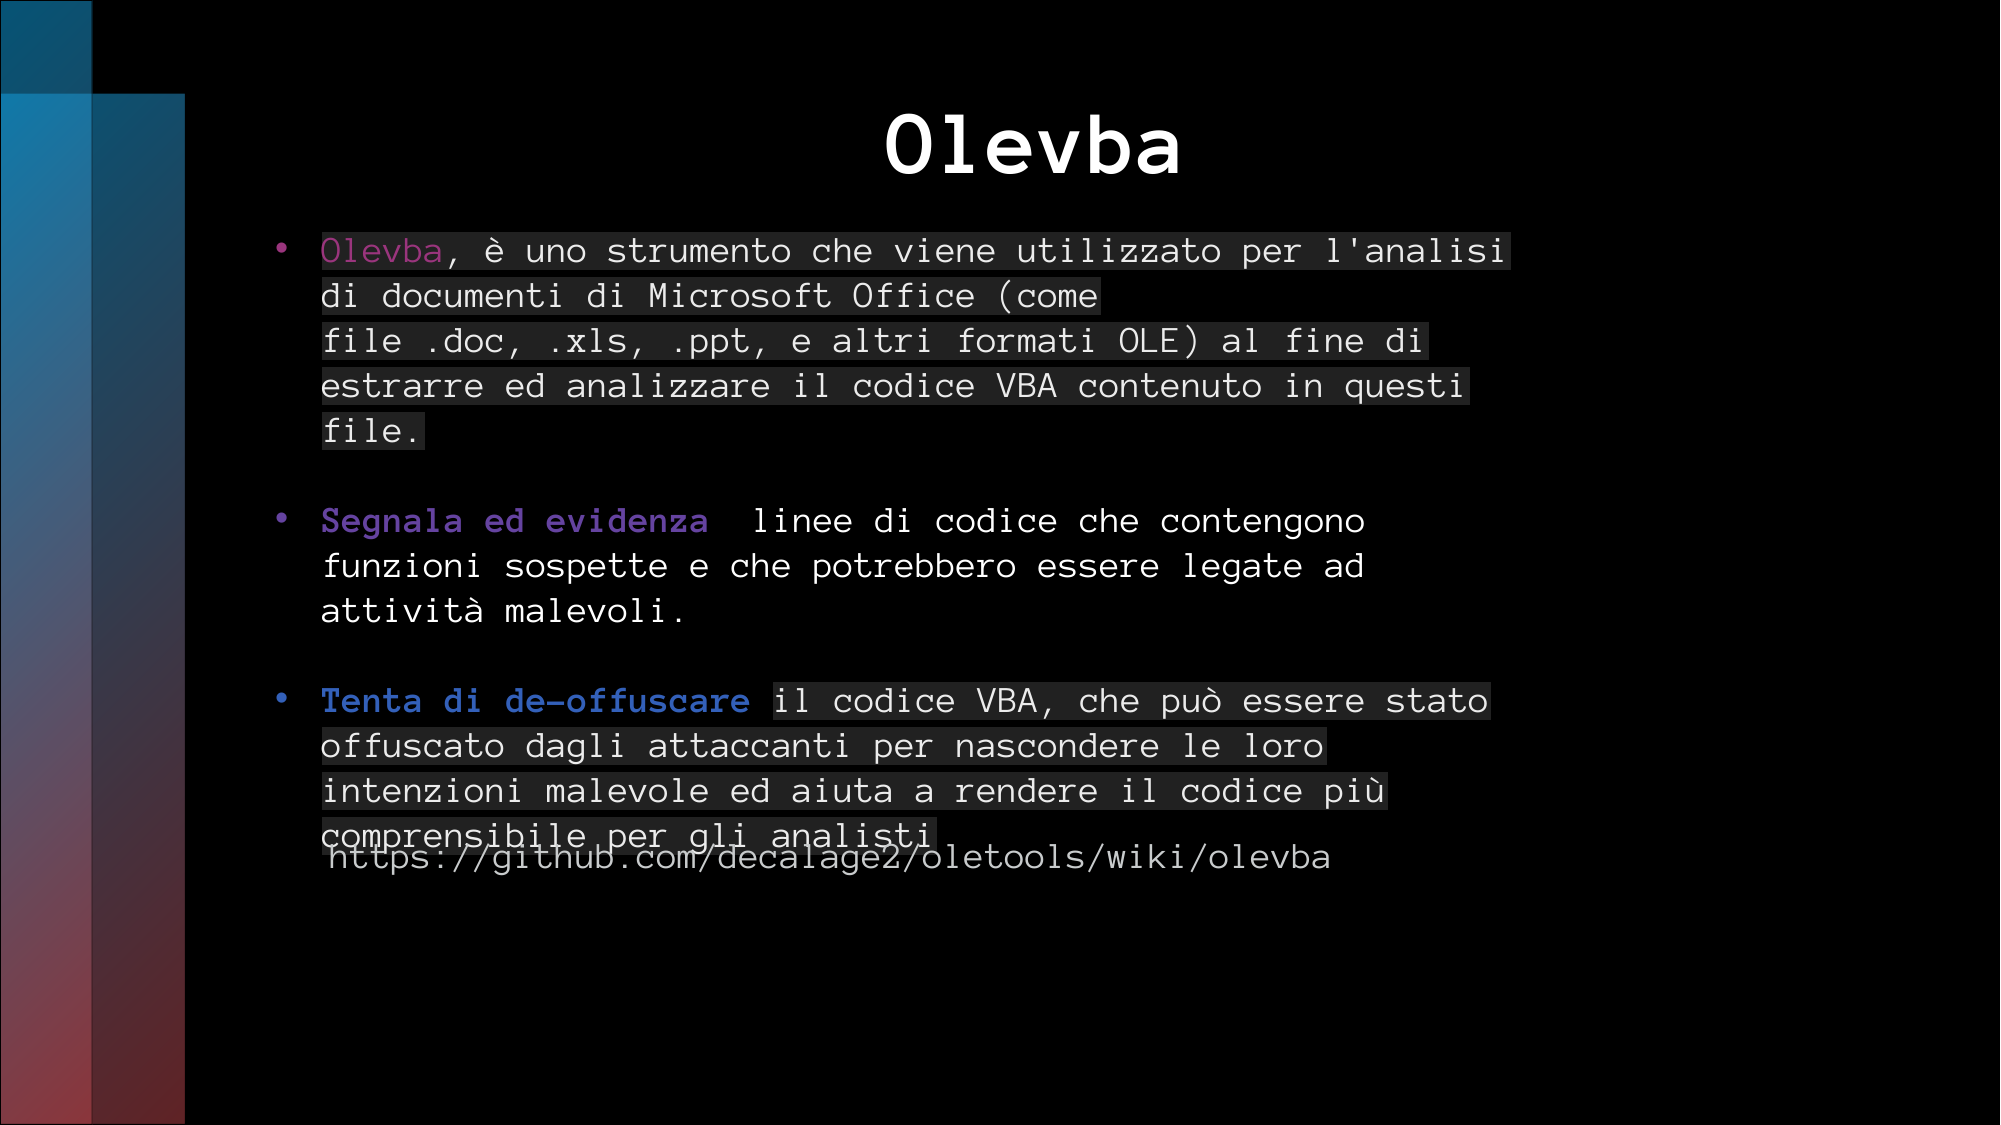

# Olevba
Olevba, è uno strumento che viene utilizzato per l'analisi di documenti di Microsoft Office (come file .doc, .xls, .ppt, e altri formati OLE) al fine di estrarre ed analizzare il codice VBA contenuto in questi file.

Segnala ed evidenza  linee di codice che contengono funzioni sospette e che potrebbero essere legate ad attività malevoli.

Tenta di de-offuscare il codice VBA, che può essere stato offuscato dagli attaccanti per nascondere le loro intenzioni malevole ed aiuta a rendere il codice più comprensibile per gli analisti
https://github.com/decalage2/oletools/wiki/olevba